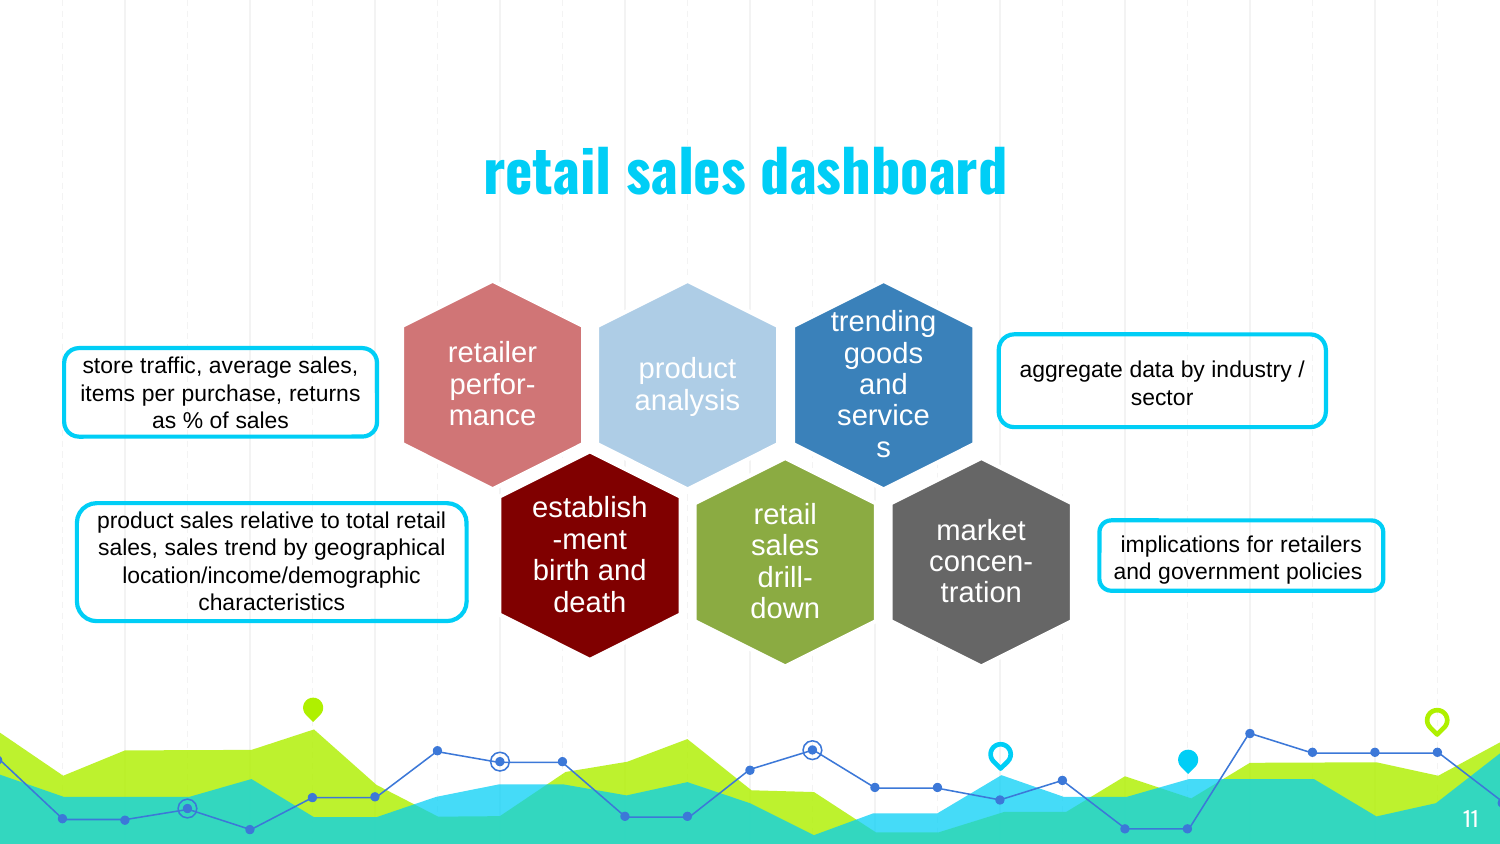

# retail sales dashboard
trending goods and services
product analysis
retail sales drill-down
market concen-tration
retailer perfor-mance
establish-ment birth and death
aggregate data by industry / sector
store traffic, average sales, items per purchase, returns as % of sales
product sales relative to total retail sales, sales trend by geographical location/income/demographic characteristics

implications for retailers and government policies
11